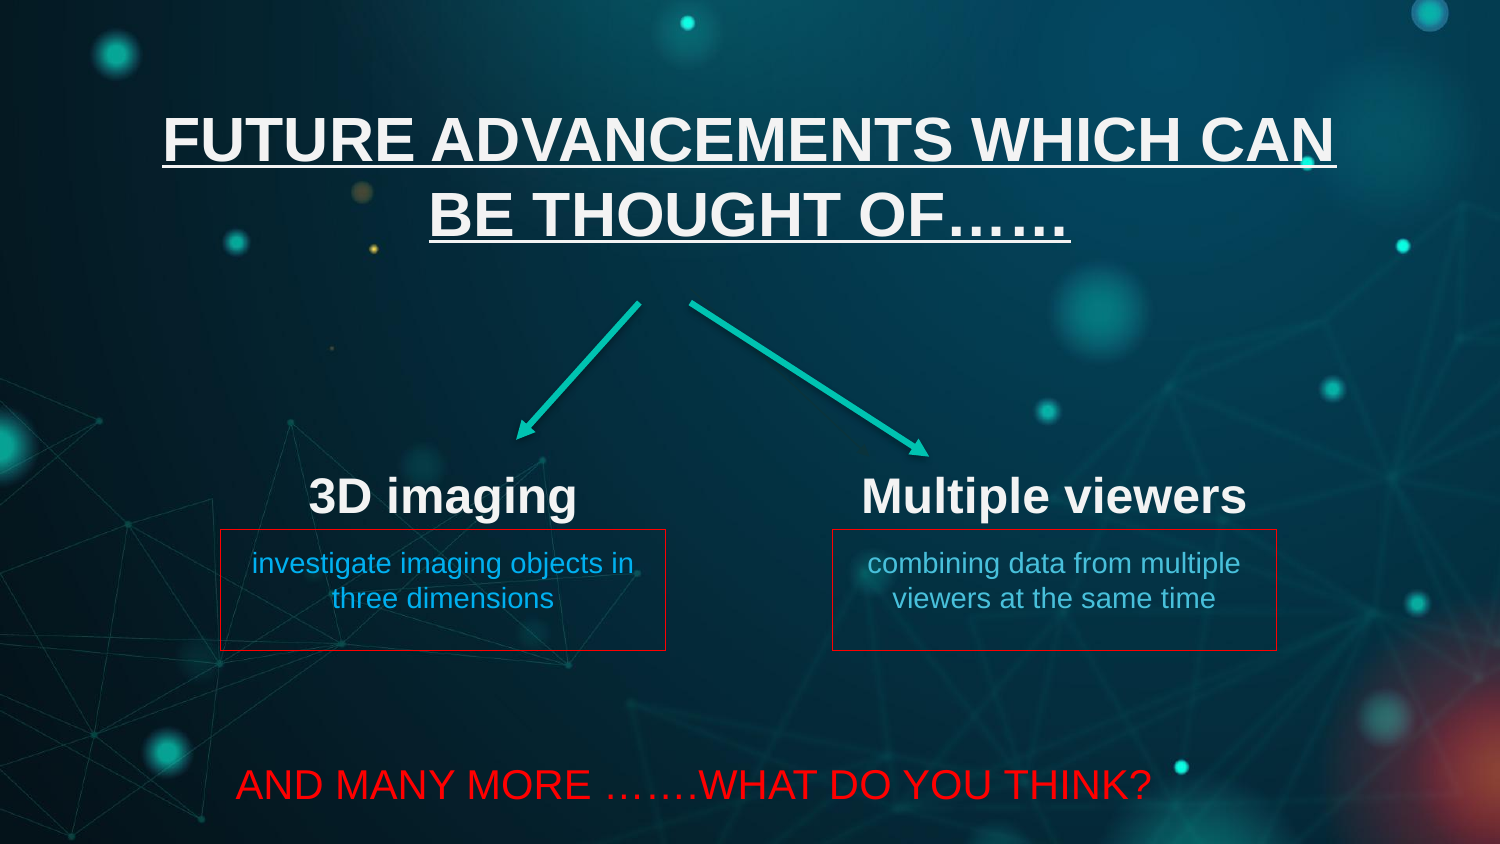

# FUTURE ADVANCEMENTS WHICH CAN BE THOUGHT OF……
3D imaging
Multiple viewers
investigate imaging objects in three dimensions
combining data from multiple viewers at the same time
AND MANY MORE …….WHAT DO YOU THINK?